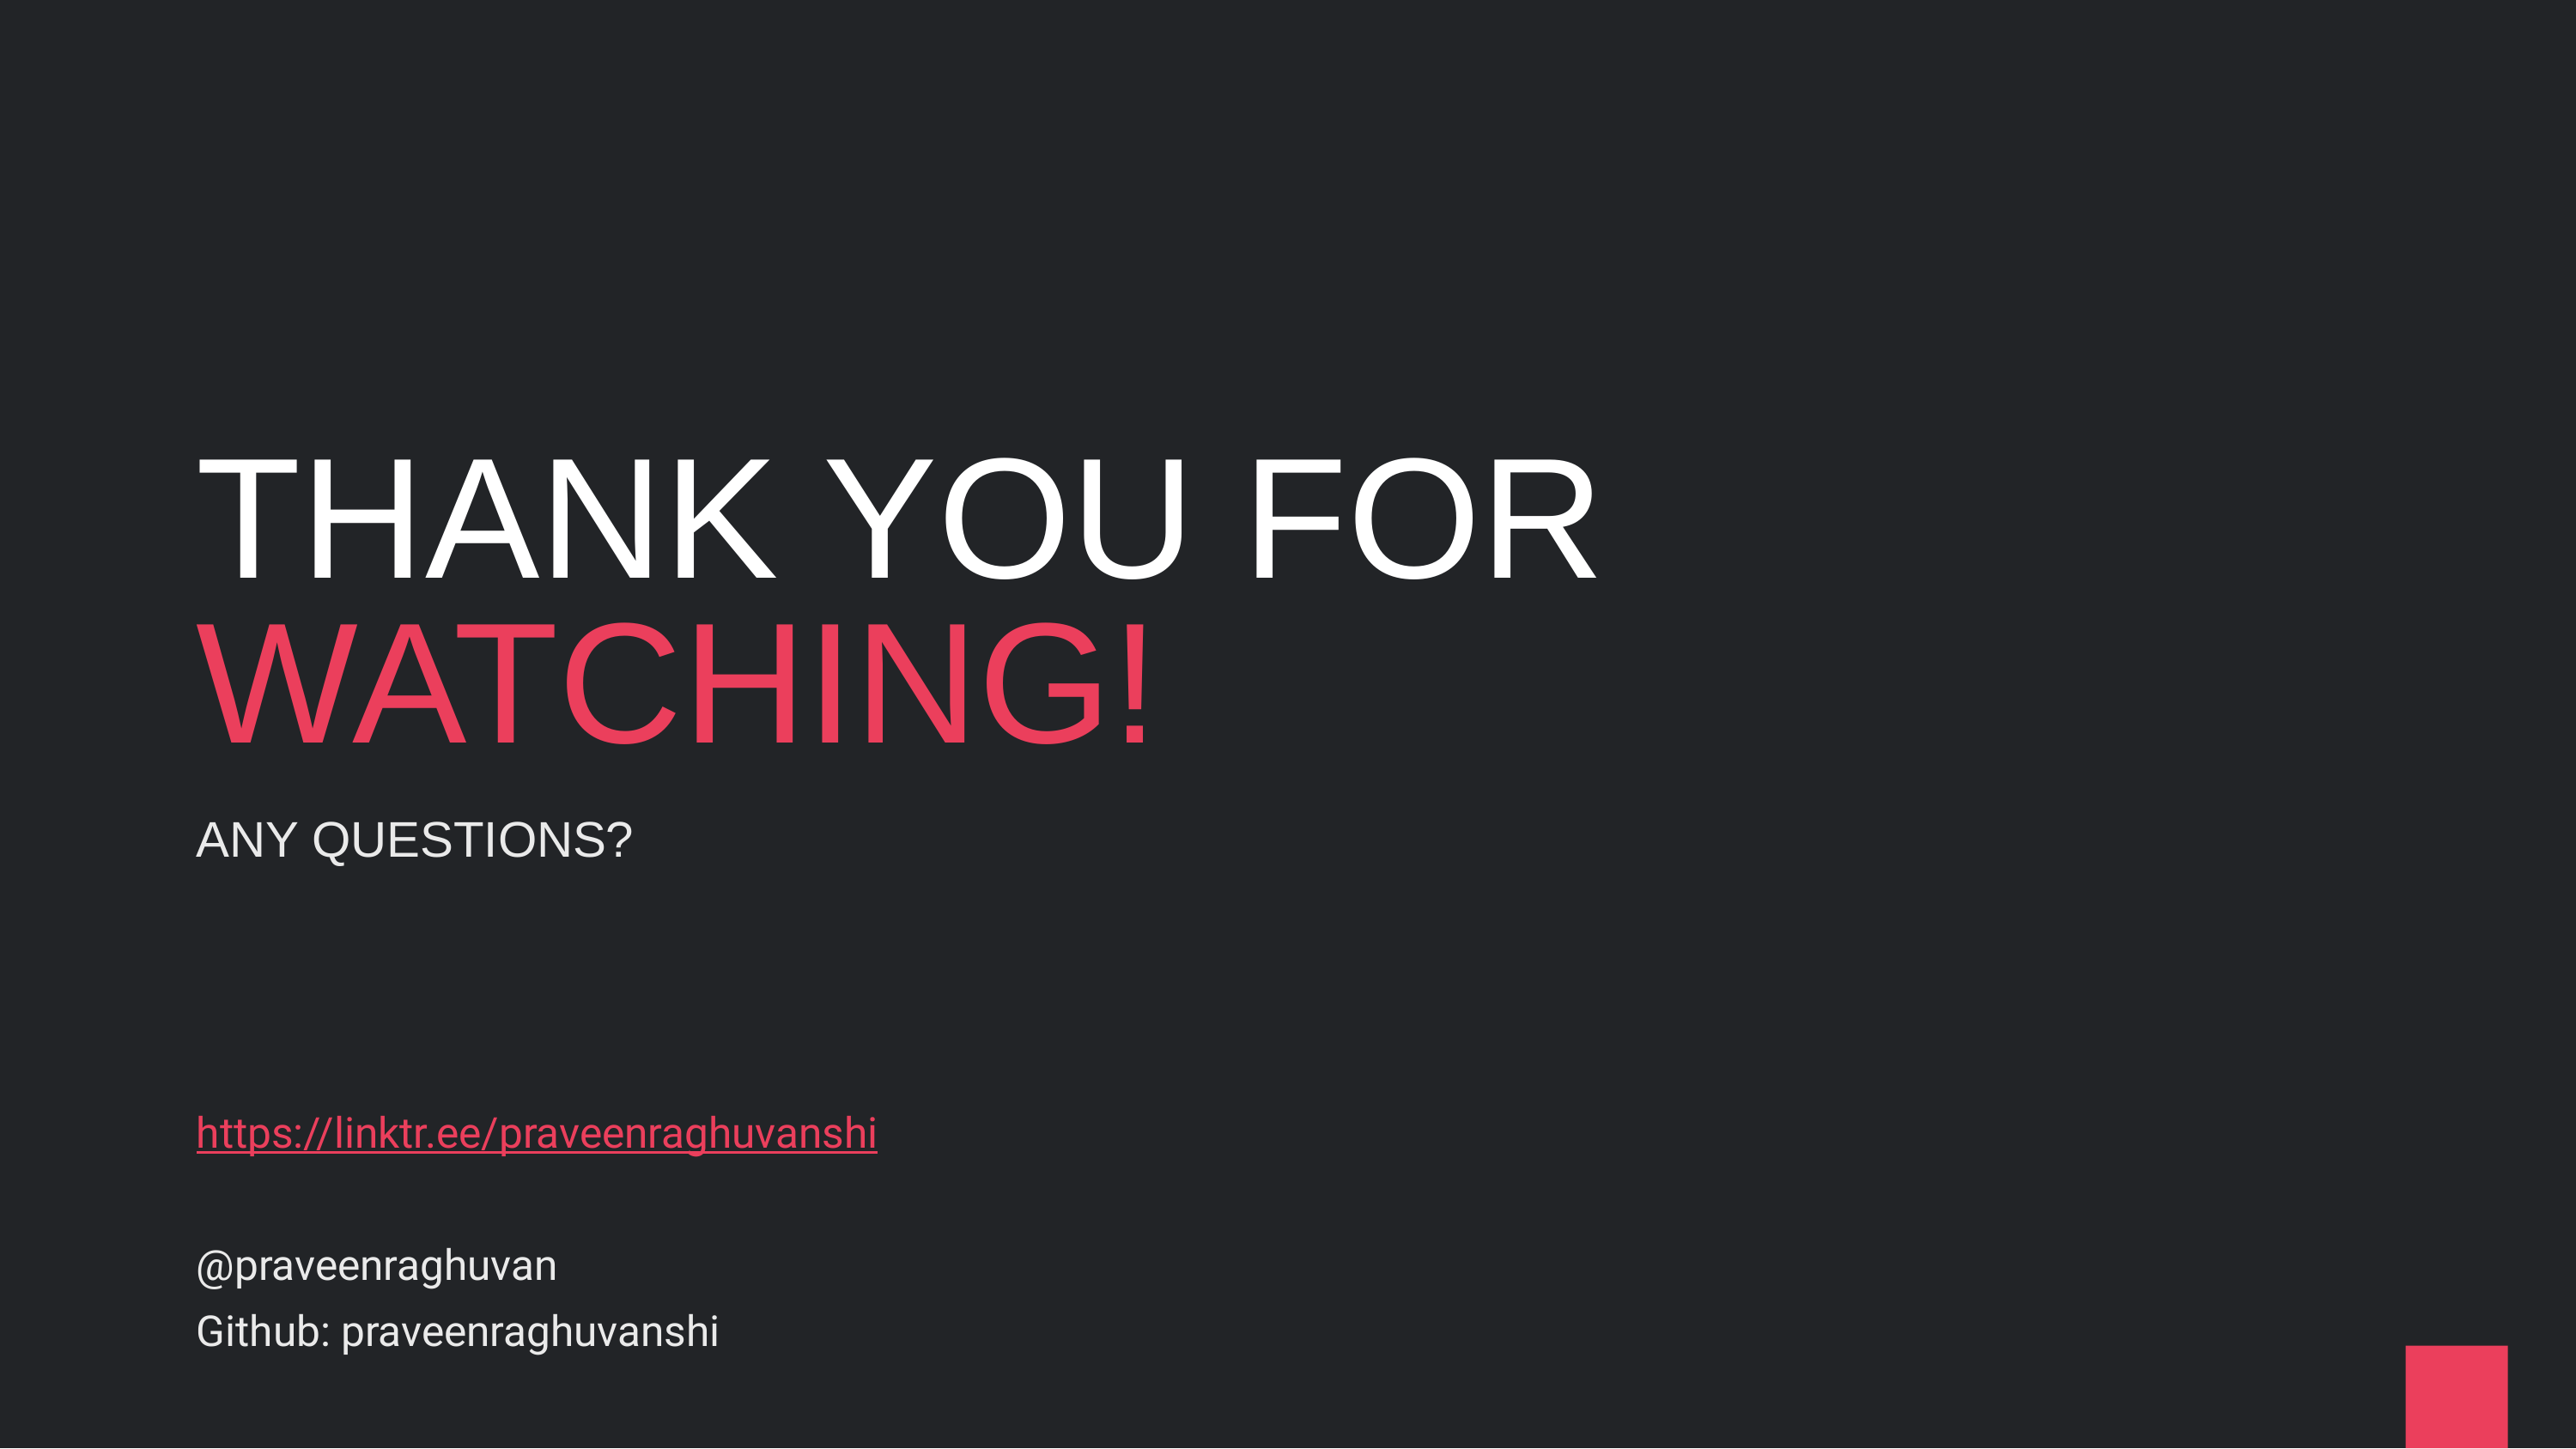

# THANK YOU FOR WATCHING!
ANY QUESTIONS?
https://linktr.ee/praveenraghuvanshi

@praveenraghuvan
Github: praveenraghuvanshi